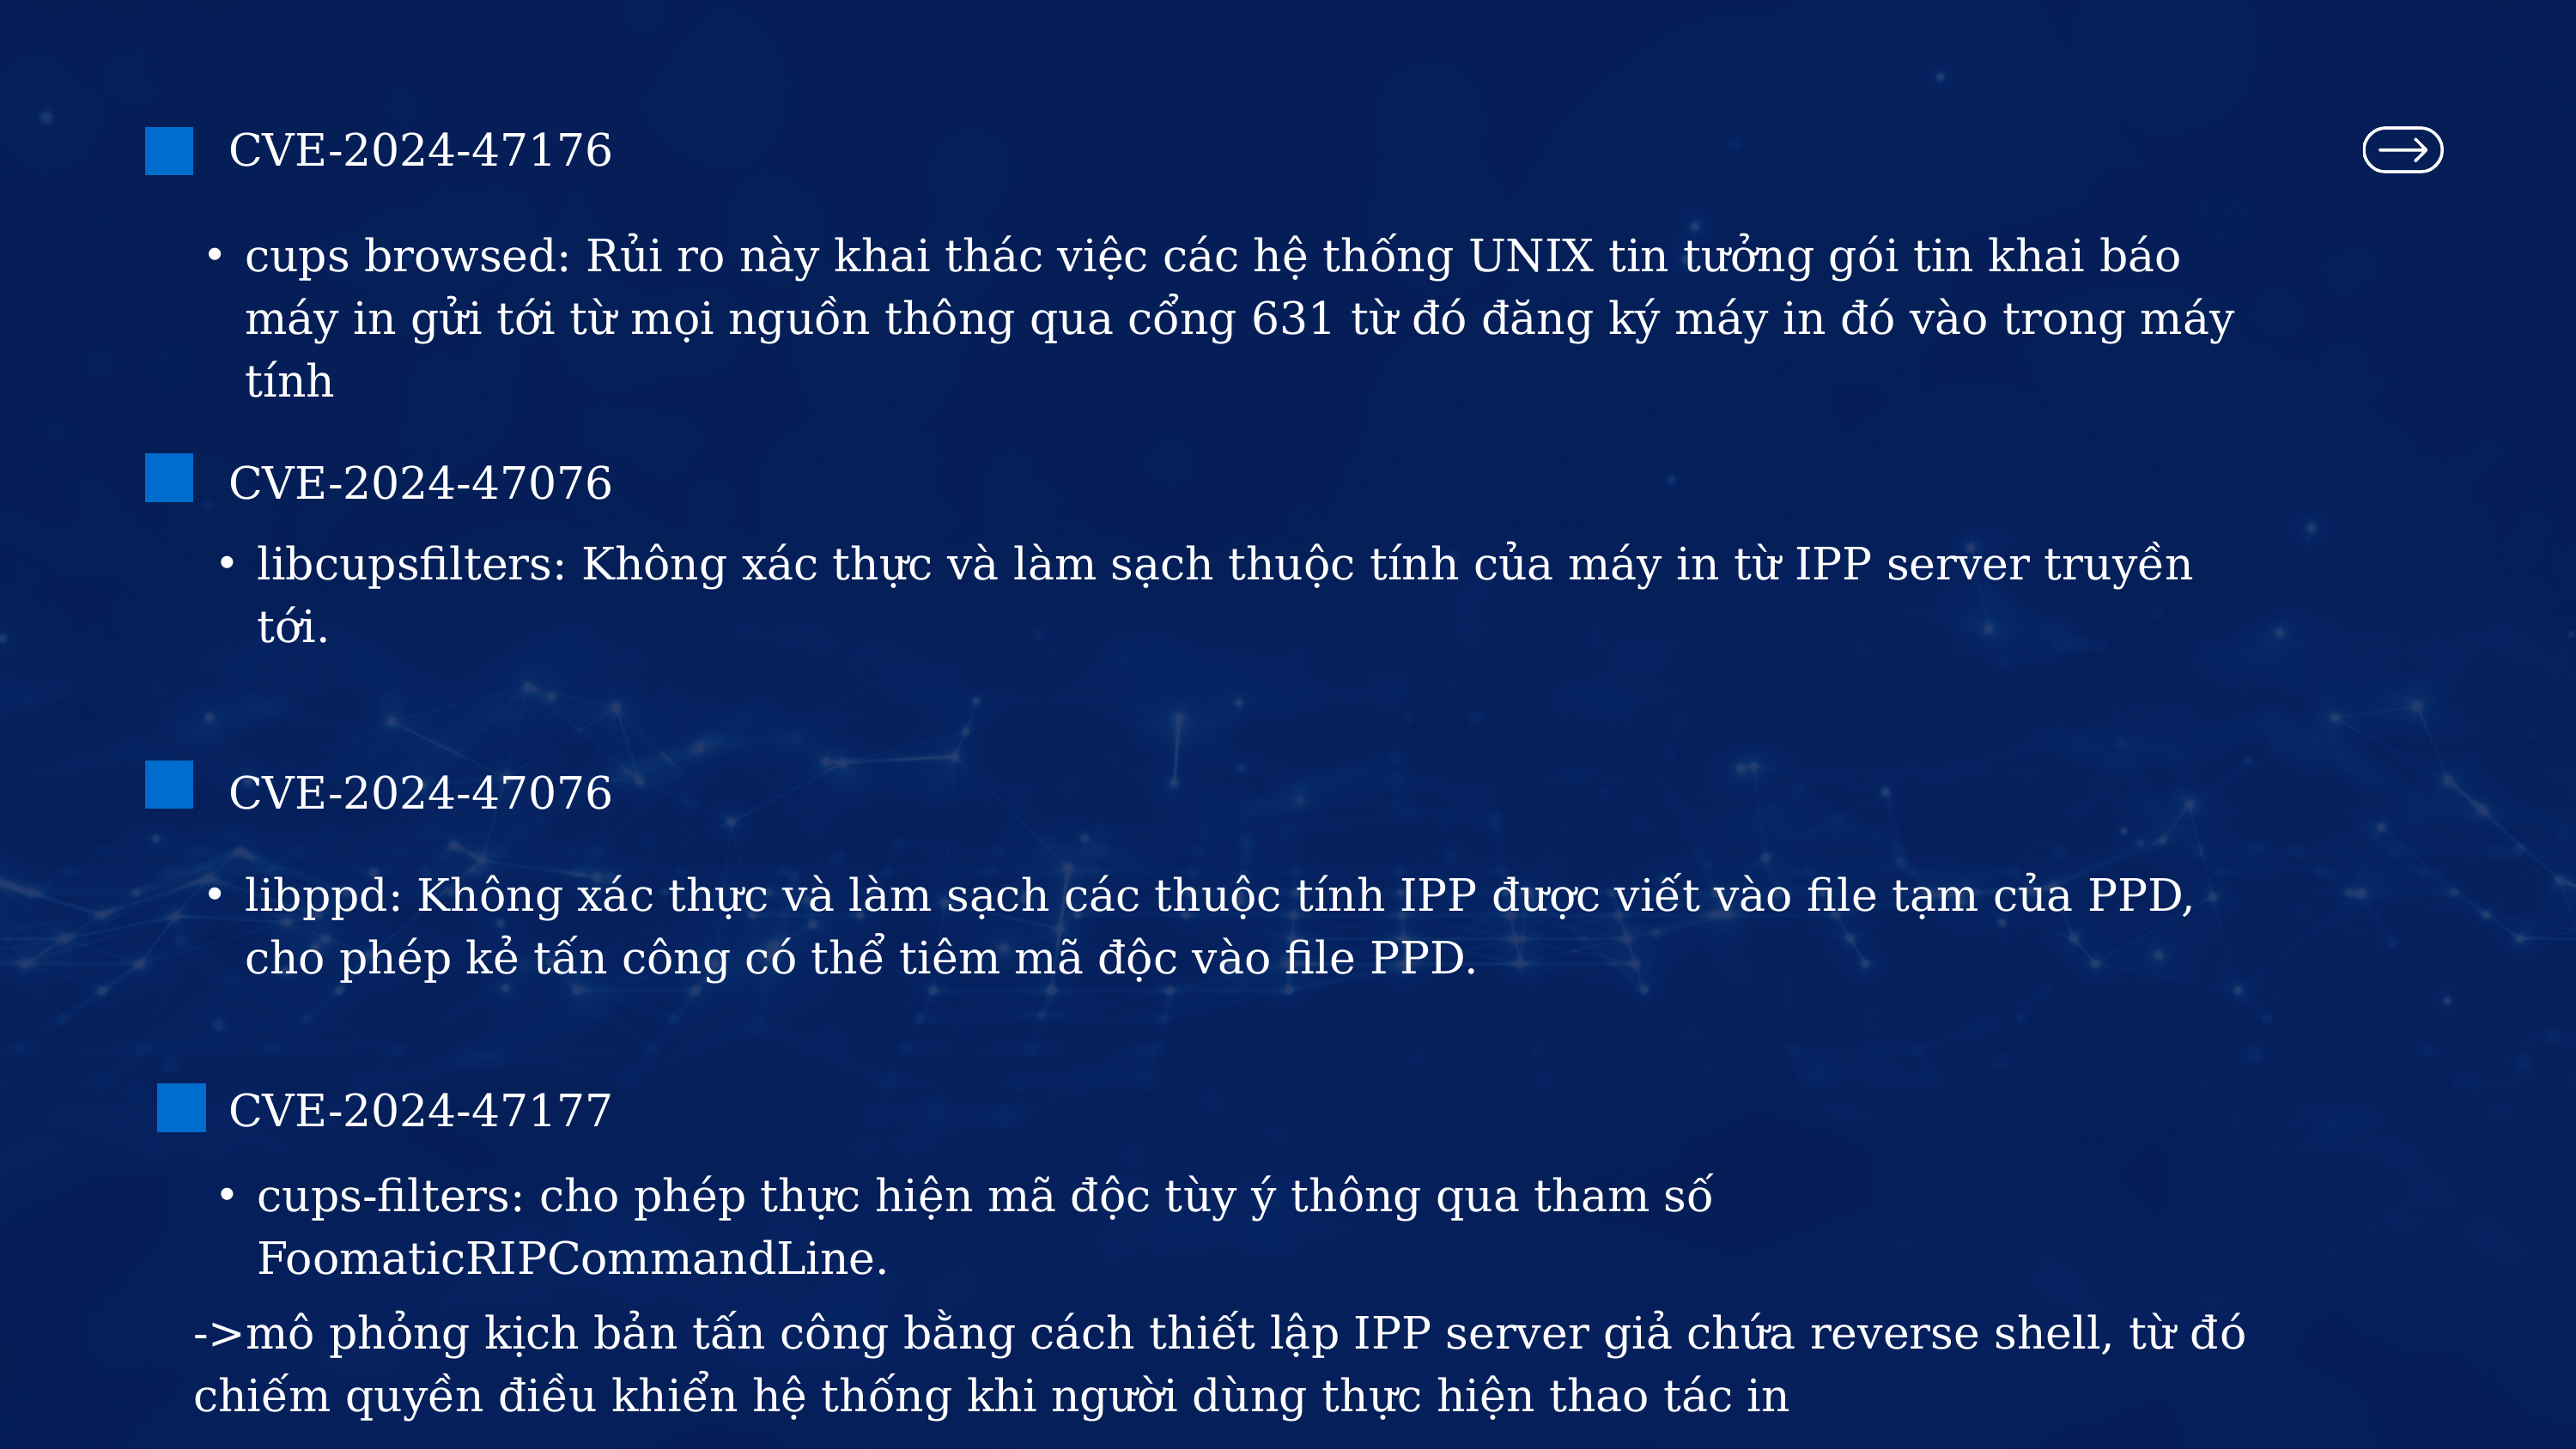

CVE-2024-47176

cups browsed: Rủi ro này khai thác việc các hệ thống UNIX tin tưởng gói tin khai báo máy in gửi tới từ mọi nguồn thông qua cổng 631 từ đó đăng ký máy in đó vào trong máy tính
CVE-2024-47076

libcupsfilters: Không xác thực và làm sạch thuộc tính của máy in từ IPP server truyền tới.
CVE-2024-47076

libppd: Không xác thực và làm sạch các thuộc tính IPP được viết vào file tạm của PPD, cho phép kẻ tấn công có thể tiêm mã độc vào file PPD.
CVE-2024-47177

cups-filters: cho phép thực hiện mã độc tùy ý thông qua tham số FoomaticRIPCommandLine.
->mô phỏng kịch bản tấn công bằng cách thiết lập IPP server giả chứa reverse shell, từ đó chiếm quyền điều khiển hệ thống khi người dùng thực hiện thao tác in